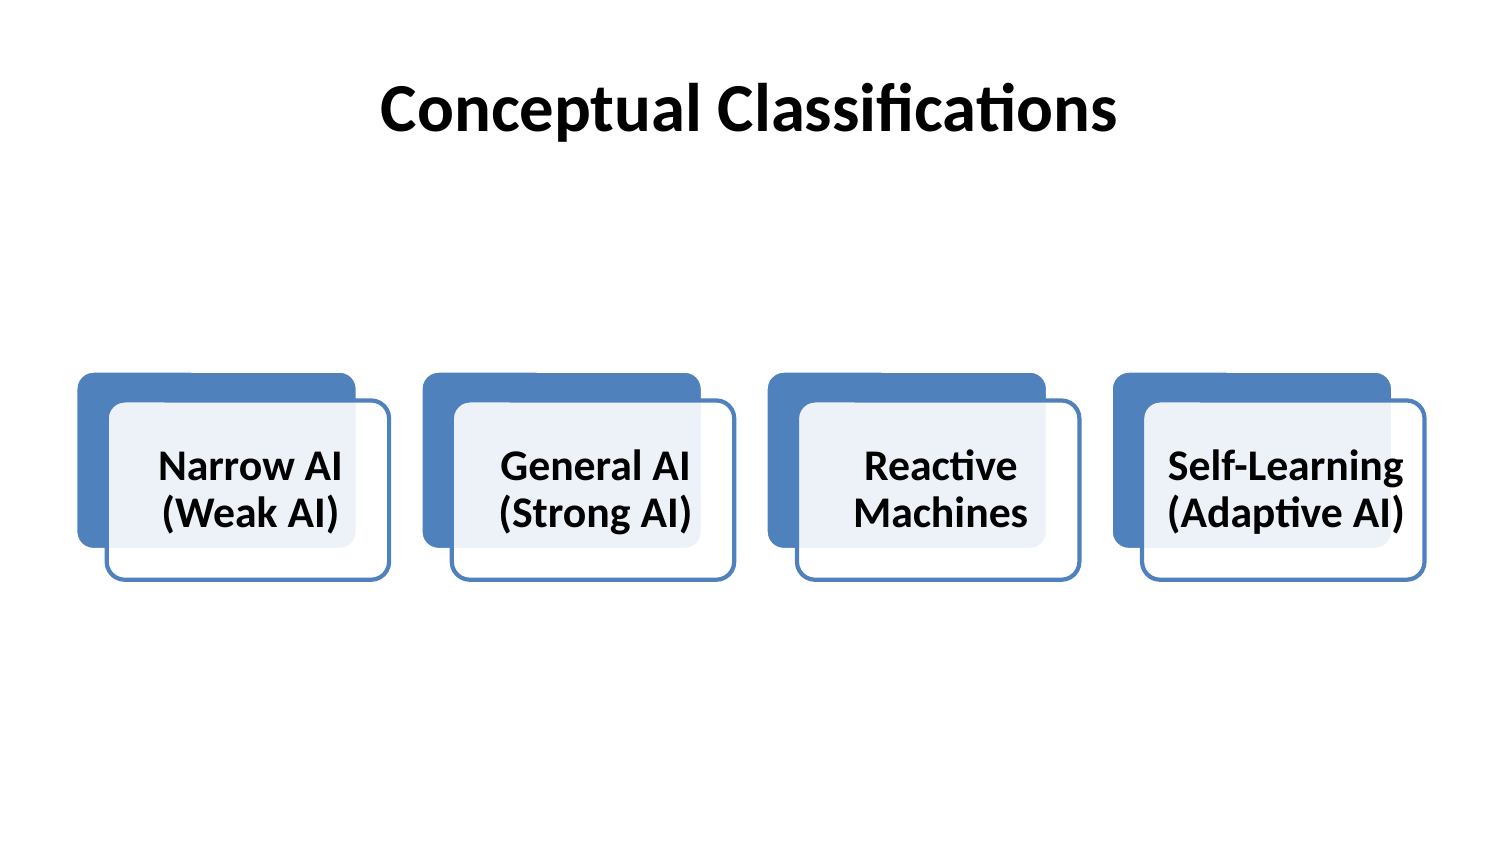

# Conceptual Classifications
Narrow AI (Weak AI)
General AI (Strong AI)
Reactive Machines
Self-Learning (Adaptive AI)